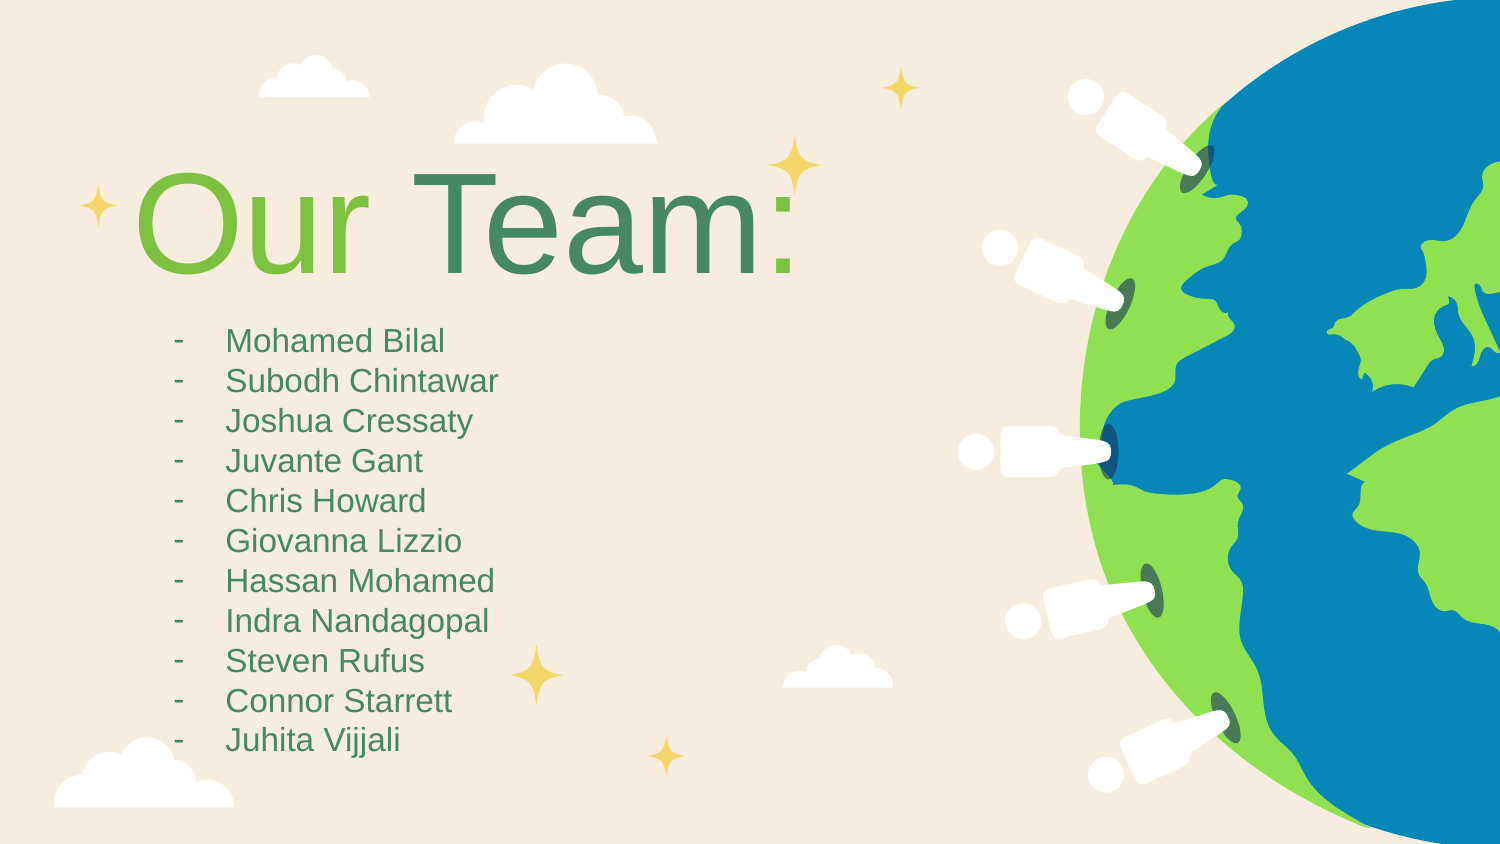

# Our Team:

Mohamed Bilal
Subodh Chintawar
Joshua Cressaty
Juvante Gant
Chris Howard
Giovanna Lizzio
Hassan Mohamed
Indra Nandagopal
Steven Rufus
Connor Starrett
Juhita Vijjali